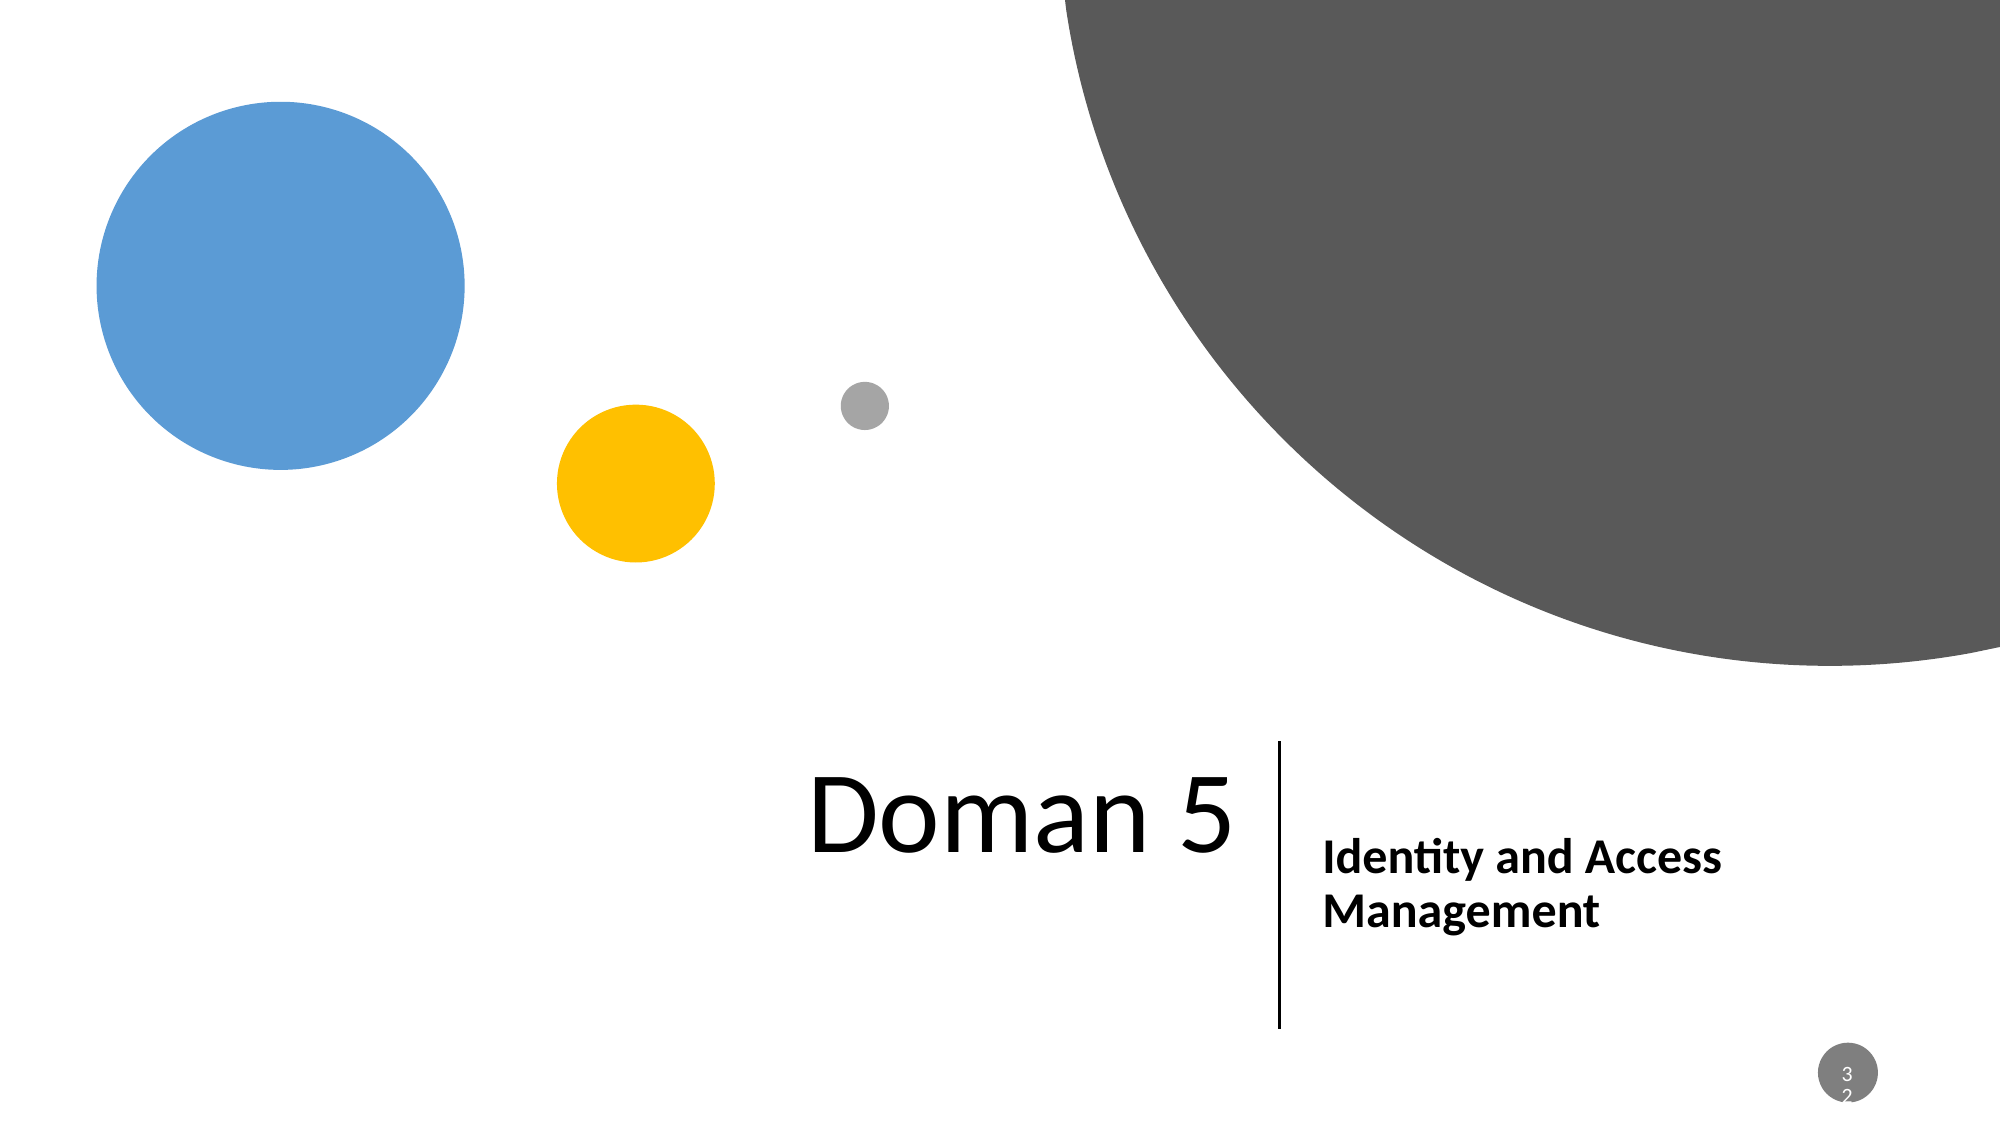

# Doman 5
Identity and Access Management
328